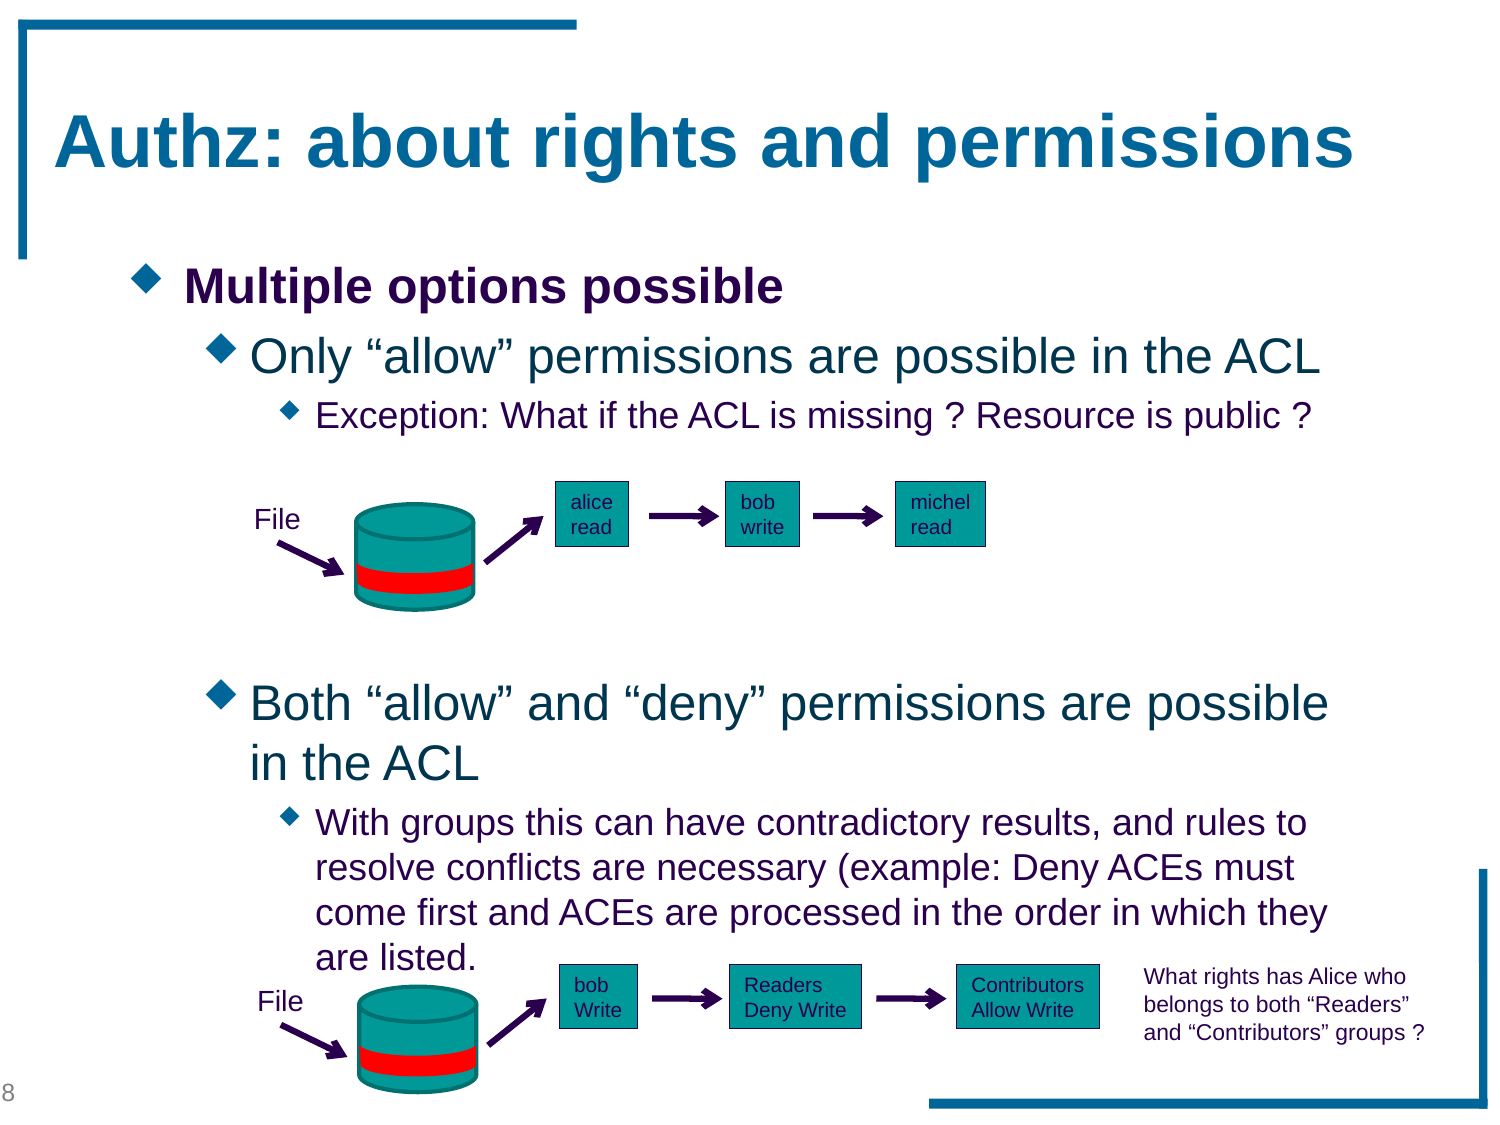

# Authz: about rights and permissions
Multiple options possible
Only “allow” permissions are possible in the ACL
Exception: What if the ACL is missing ? Resource is public ?

Both “allow” and “deny” permissions are possible in the ACL
With groups this can have contradictory results, and rules to resolve conflicts are necessary (example: Deny ACEs must come first and ACEs are processed in the order in which they are listed.

alice
read
bob
write
michel
read
File

What rights has Alice who
belongs to both “Readers”
and “Contributors” groups ?
bob
Write
Readers
Deny Write
Contributors
Allow Write
File